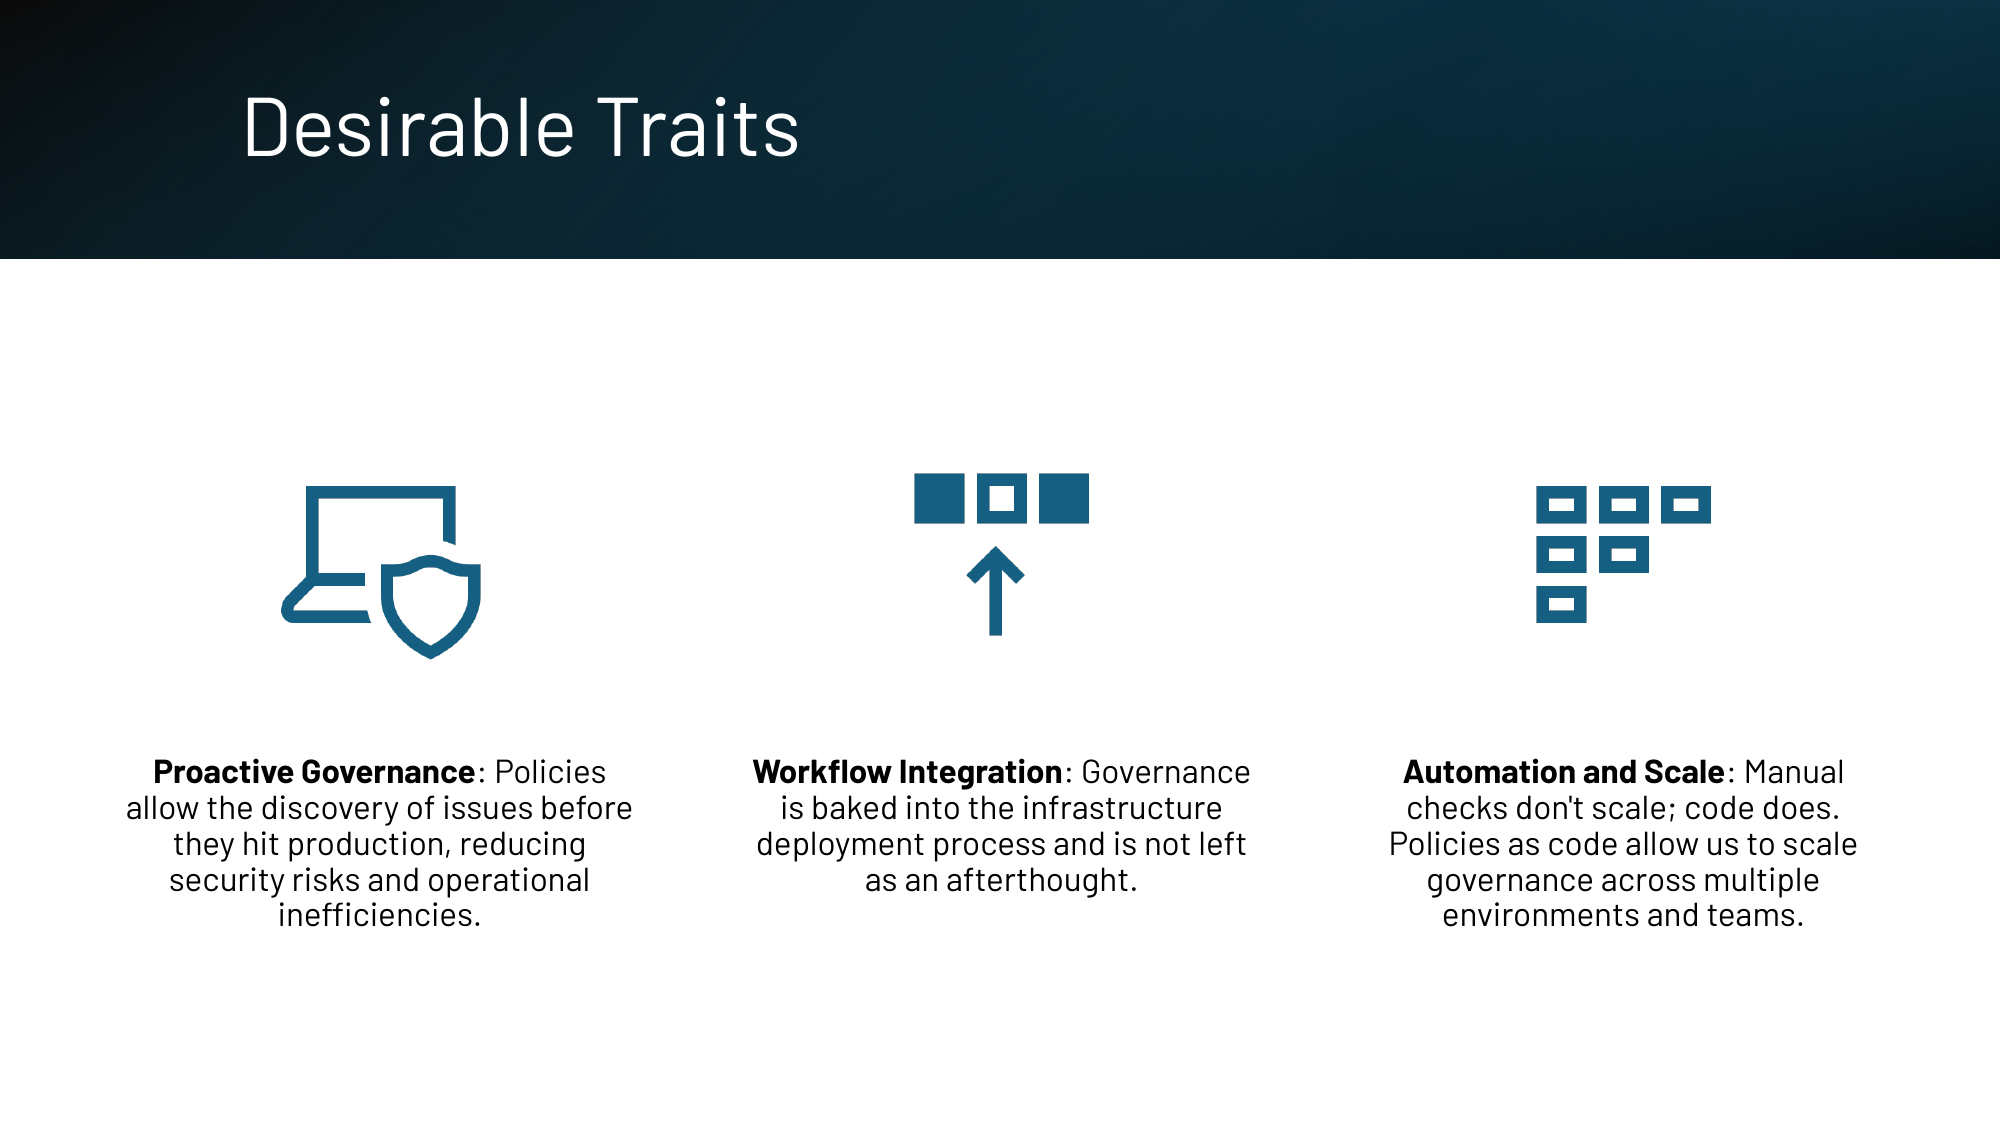

# Desirable Traits
Proactive Governance: Policies allow the discovery of issues before they hit production, reducing security risks and operational inefficiencies.
Workflow Integration: Governance is baked into the infrastructure deployment process and is not left as an afterthought.
Automation and Scale: Manual checks don't scale; code does. Policies as code allow us to scale governance across multiple environments and teams.